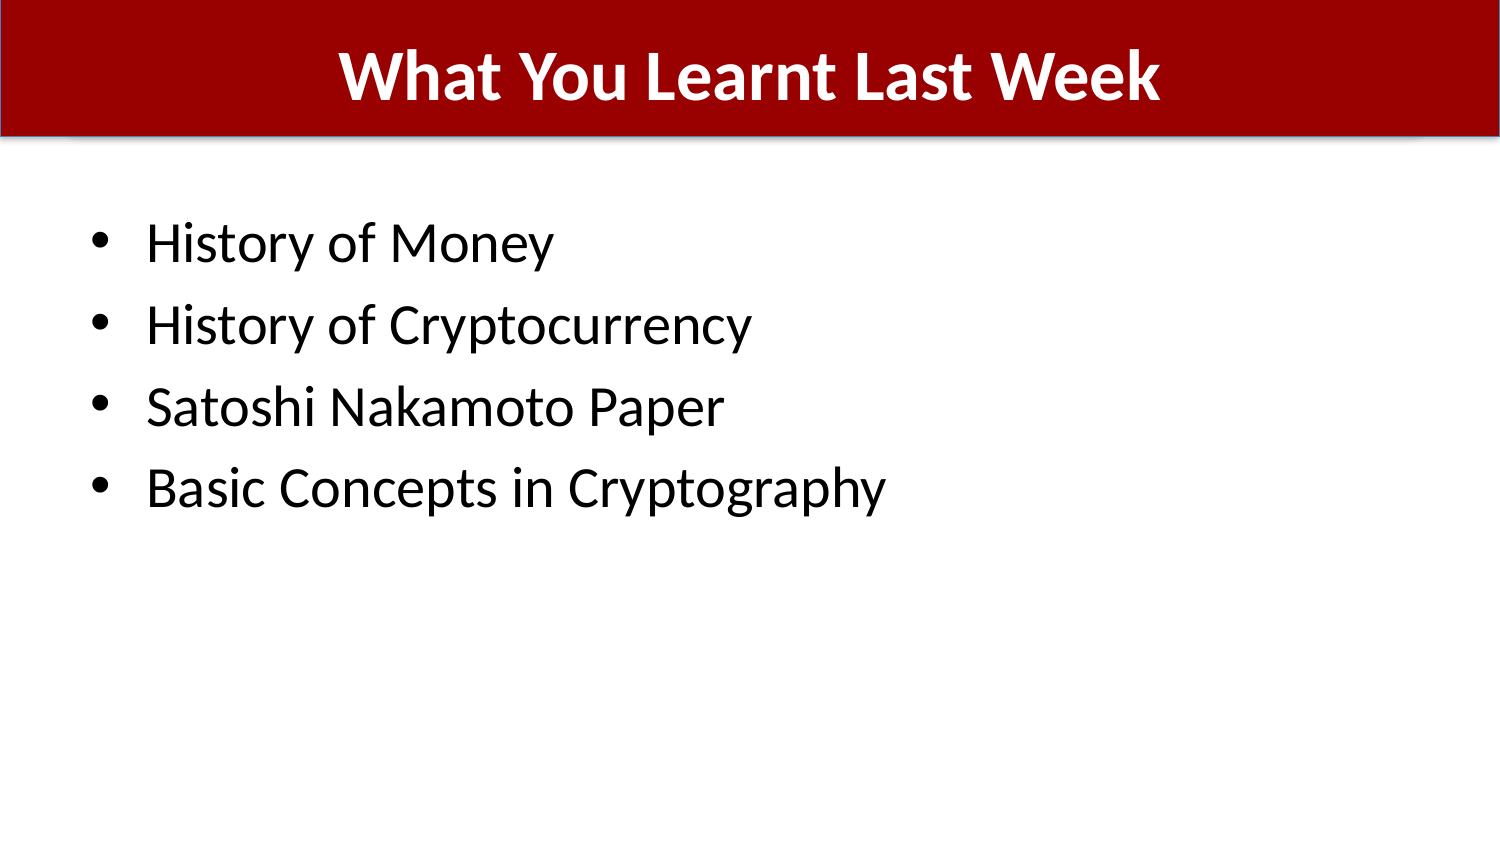

# What You Learnt Last Week
History of Money
History of Cryptocurrency
Satoshi Nakamoto Paper
Basic Concepts in Cryptography